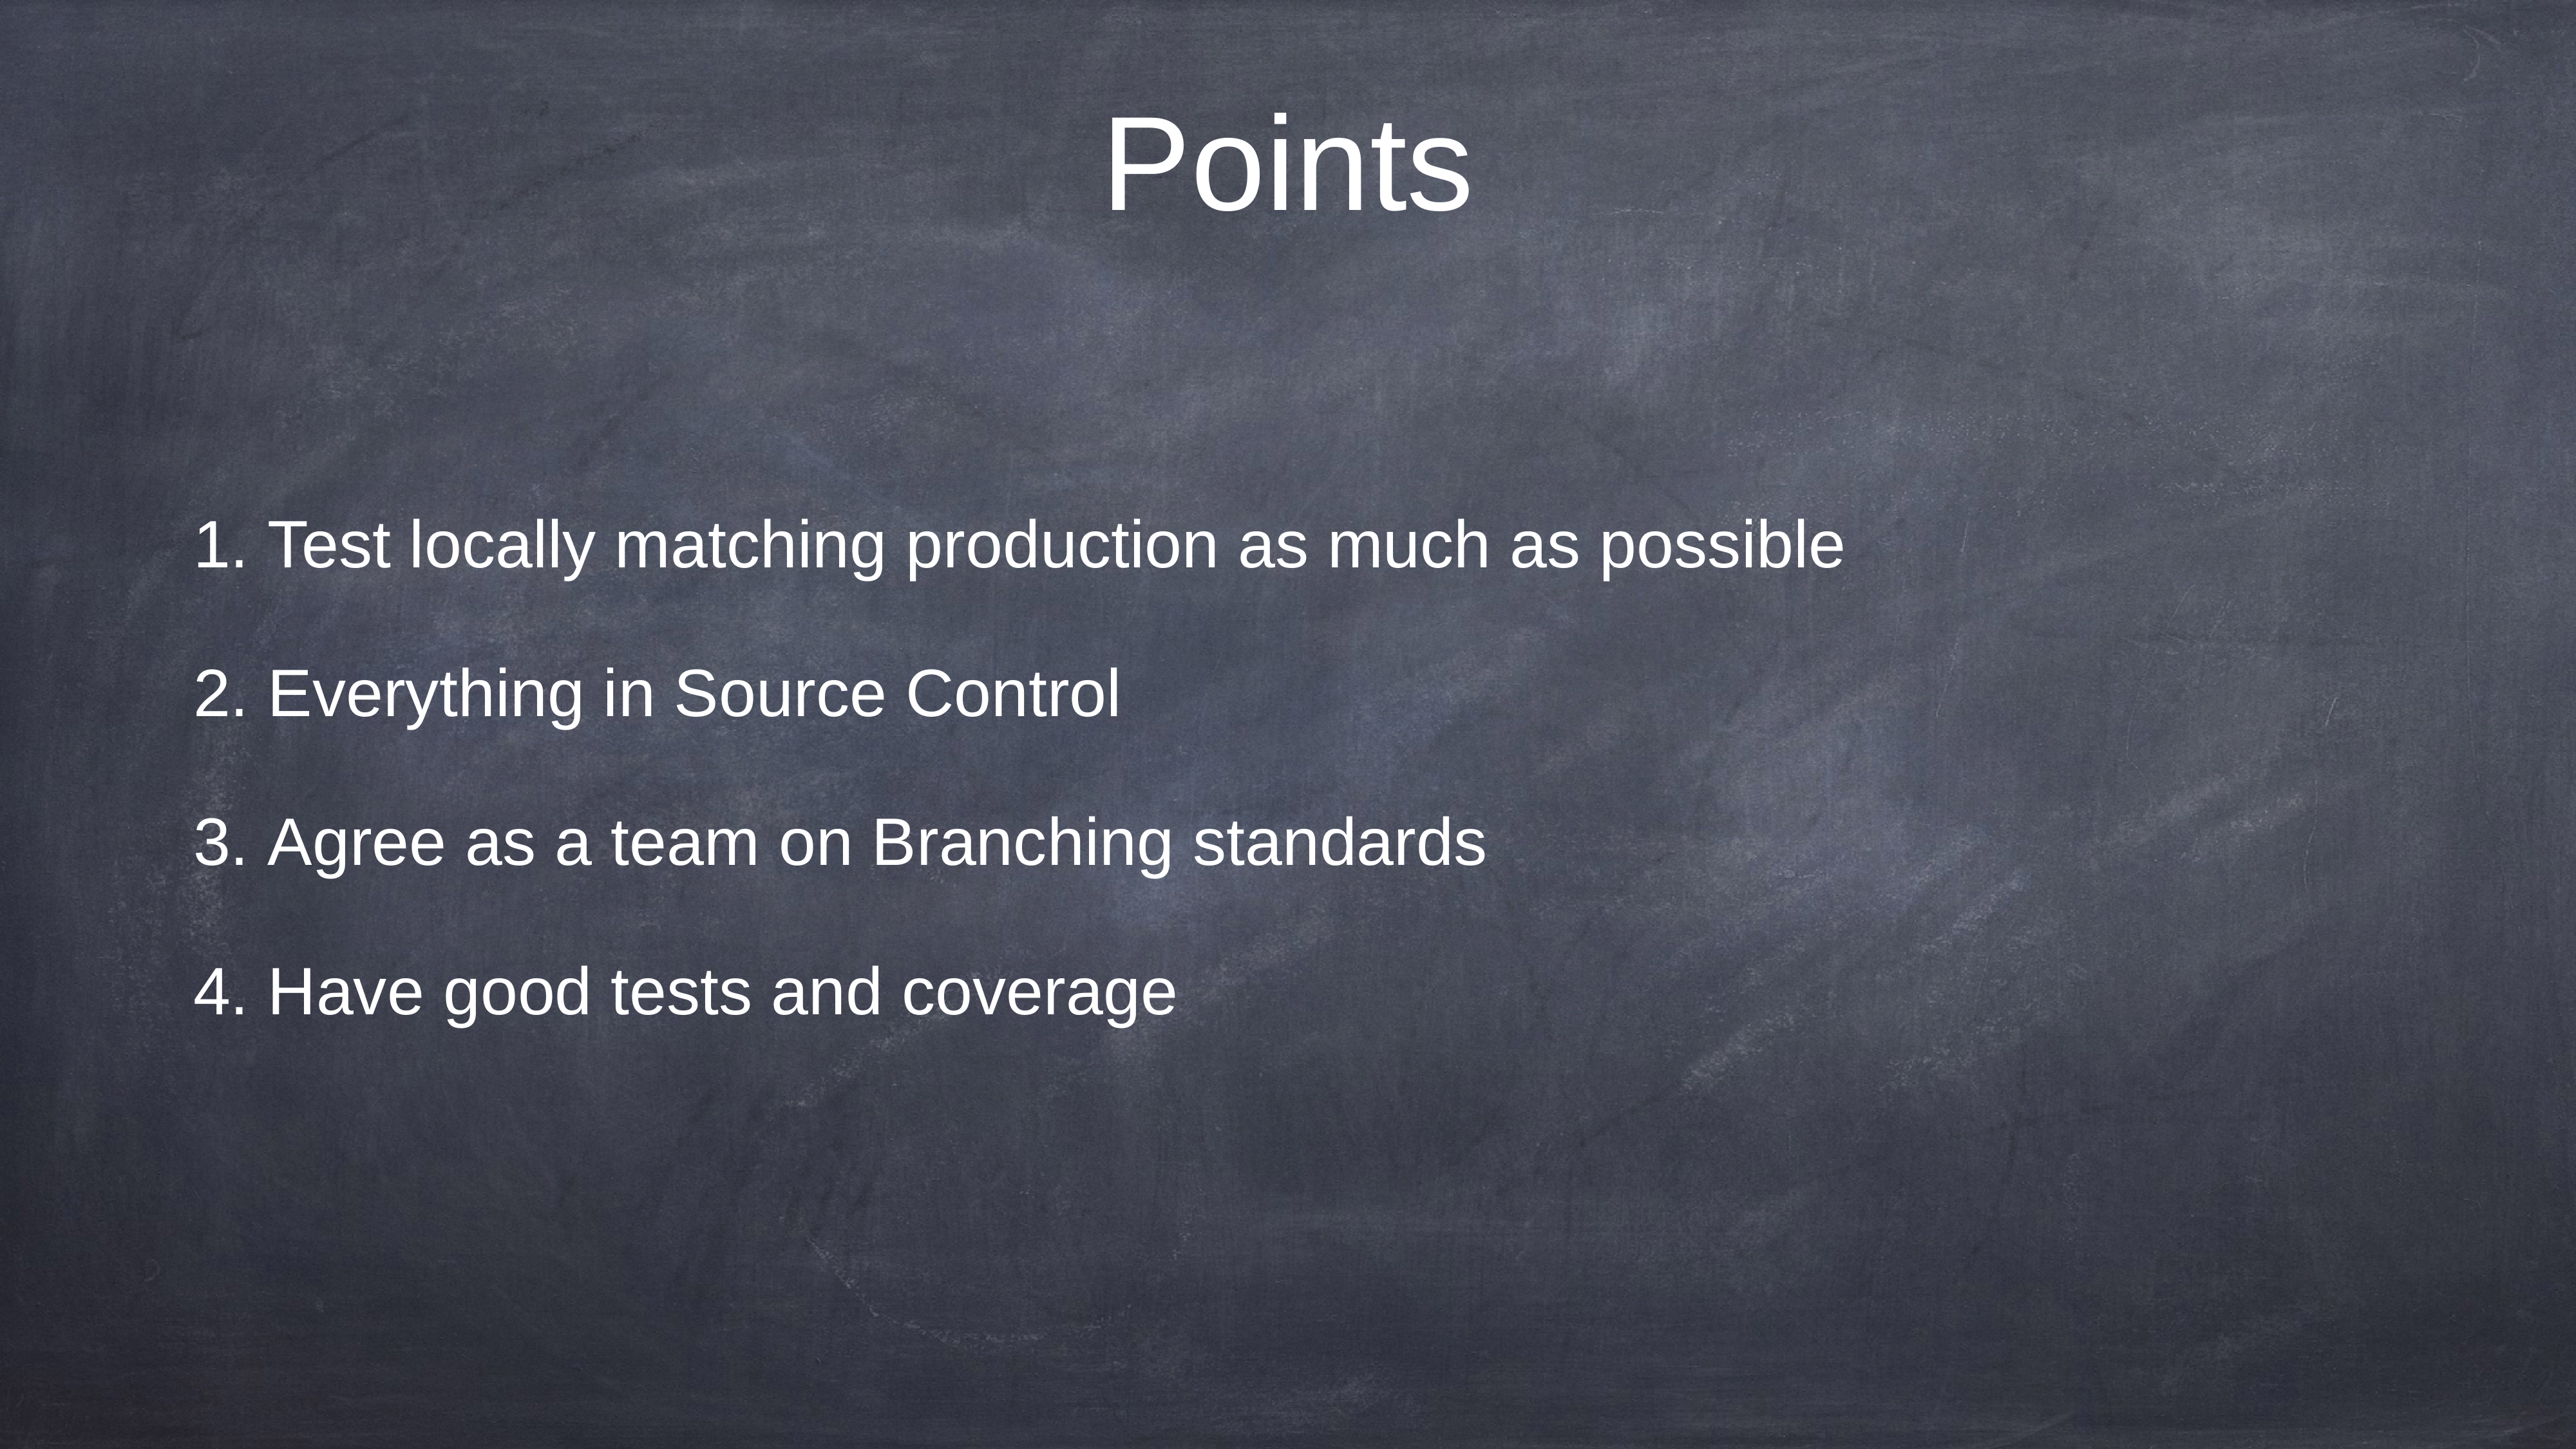

# Points
 Test locally matching production as much as possible
 Everything in Source Control
 Agree as a team on Branching standards
 Have good tests and coverage